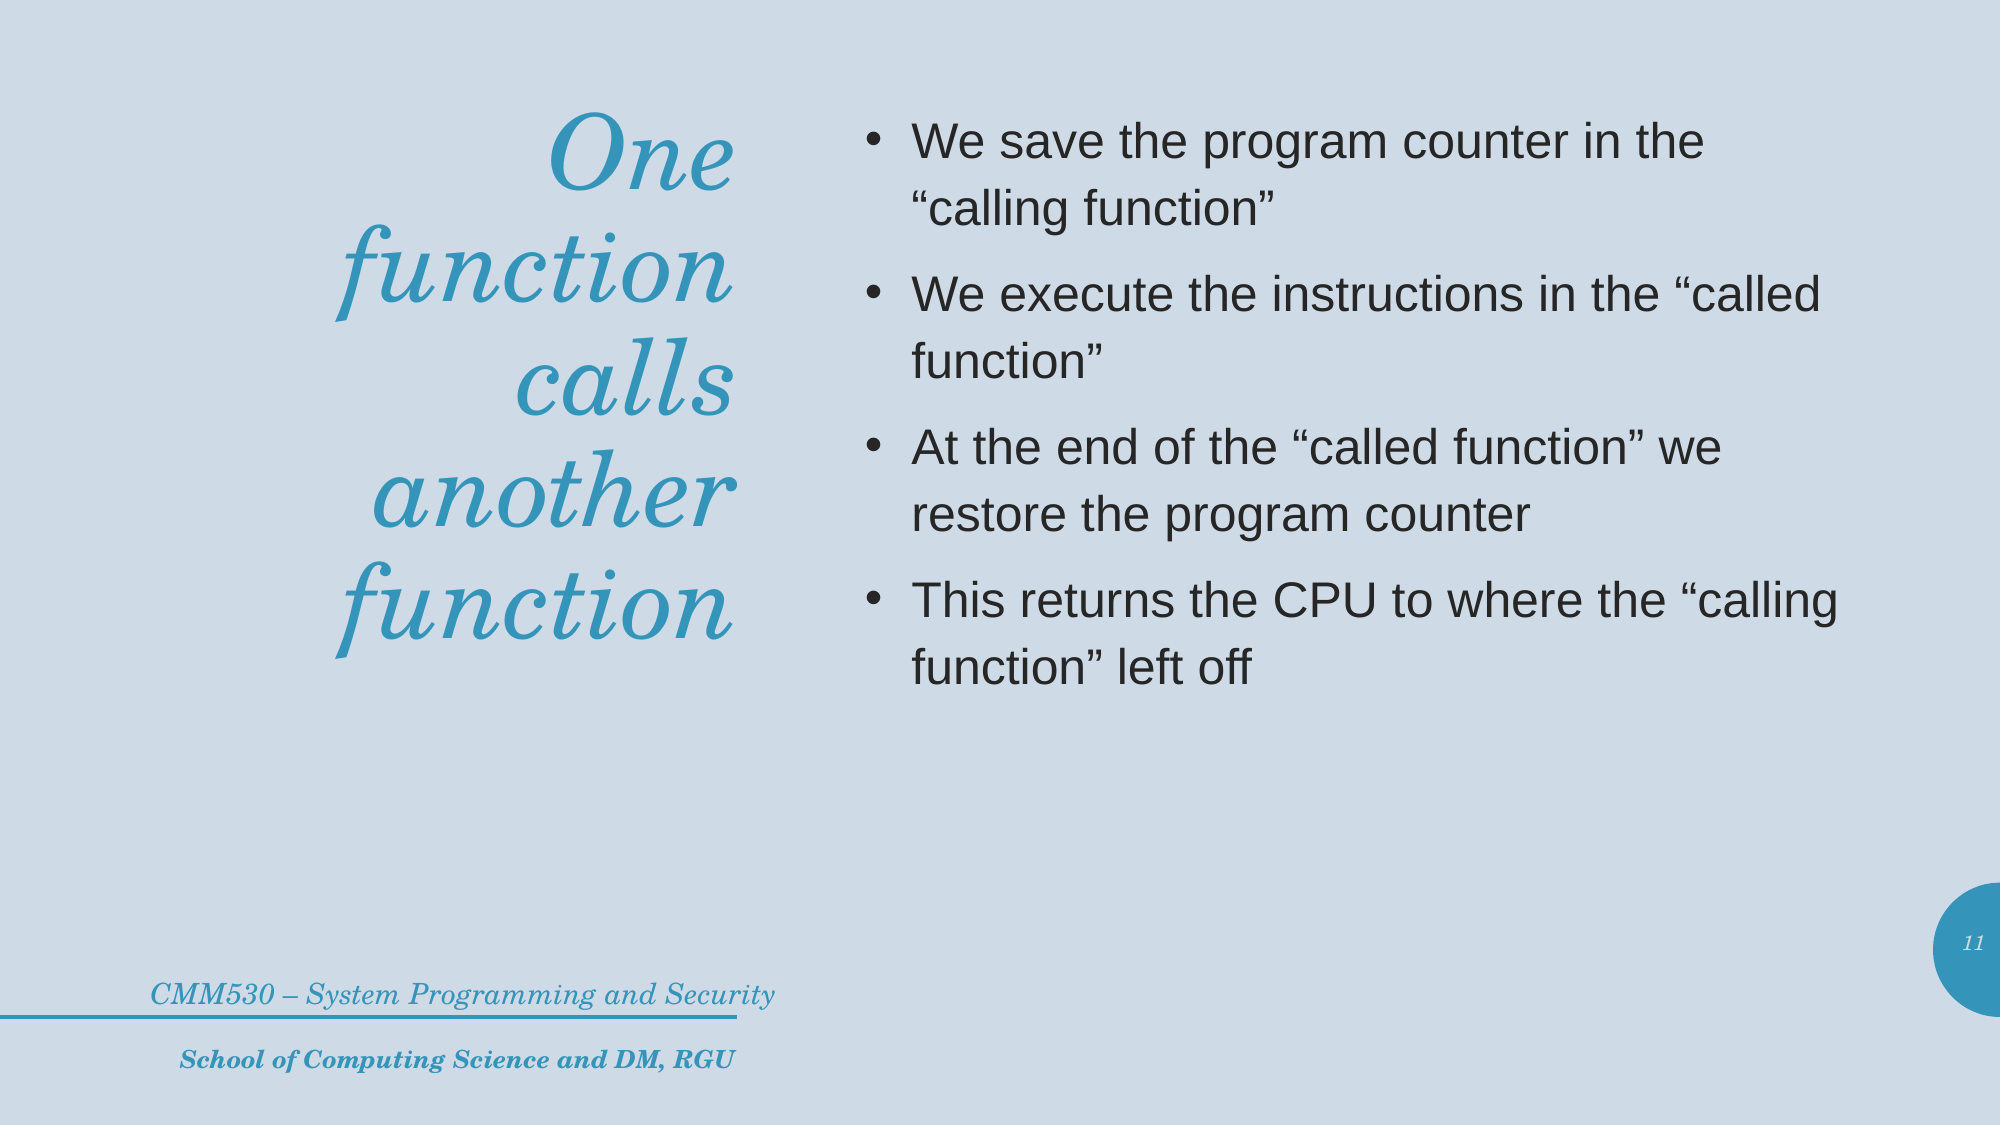

# One function calls another function
We save the program counter in the “calling function”
We execute the instructions in the “called function”
At the end of the “called function” we restore the program counter
This returns the CPU to where the “calling function” left off

11